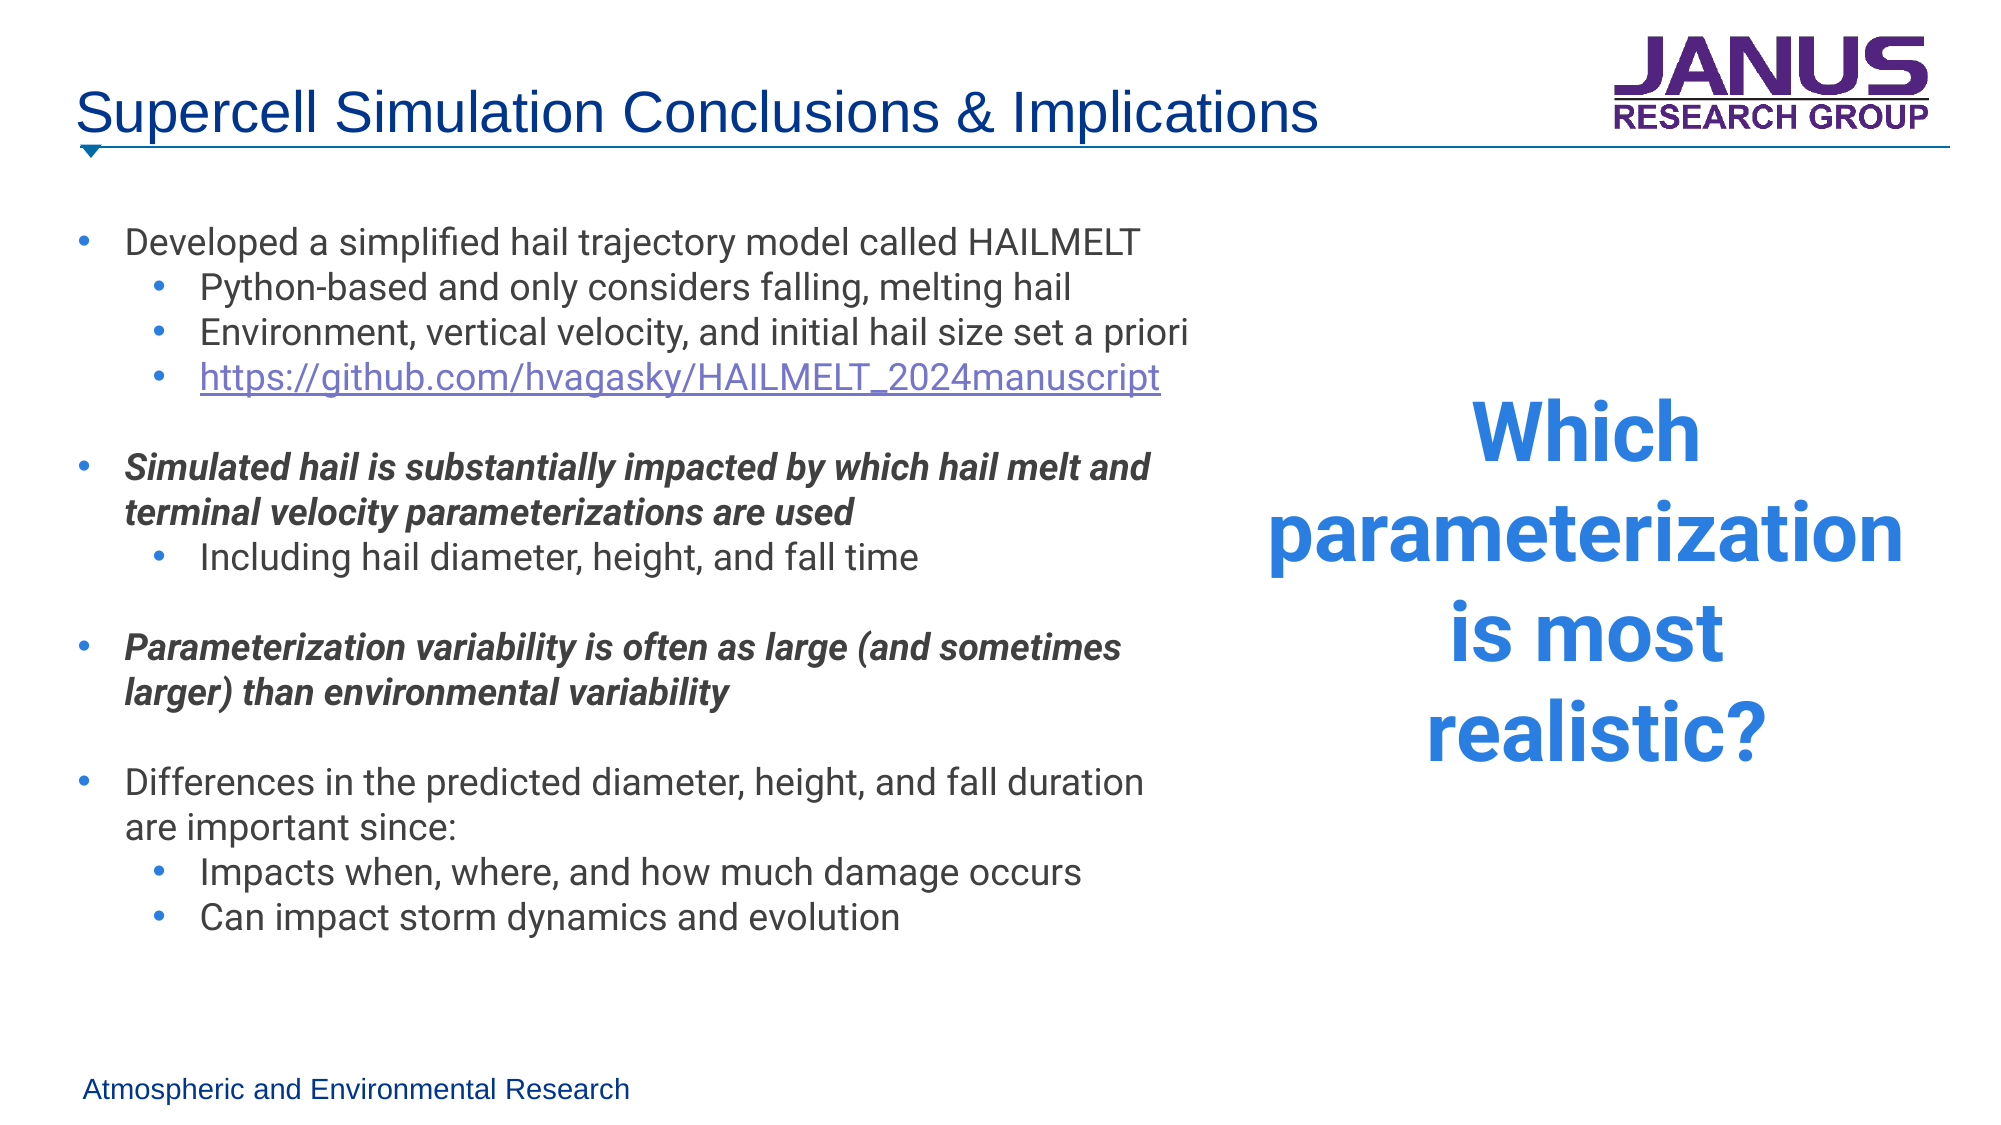

# Supercell Simulation Conclusions & Implications
Developed a simplified hail trajectory model called HAILMELT
Python-based and only considers falling, melting hail
Environment, vertical velocity, and initial hail size set a priori
https://github.com/hvagasky/HAILMELT_2024manuscript

Simulated hail is substantially impacted by which hail melt and terminal velocity parameterizations are used
Including hail diameter, height, and fall time

Parameterization variability is often as large (and sometimes larger) than environmental variability

Differences in the predicted diameter, height, and fall duration are important since:
Impacts when, where, and how much damage occurs
Can impact storm dynamics and evolution
Which parameterization is most
 realistic?